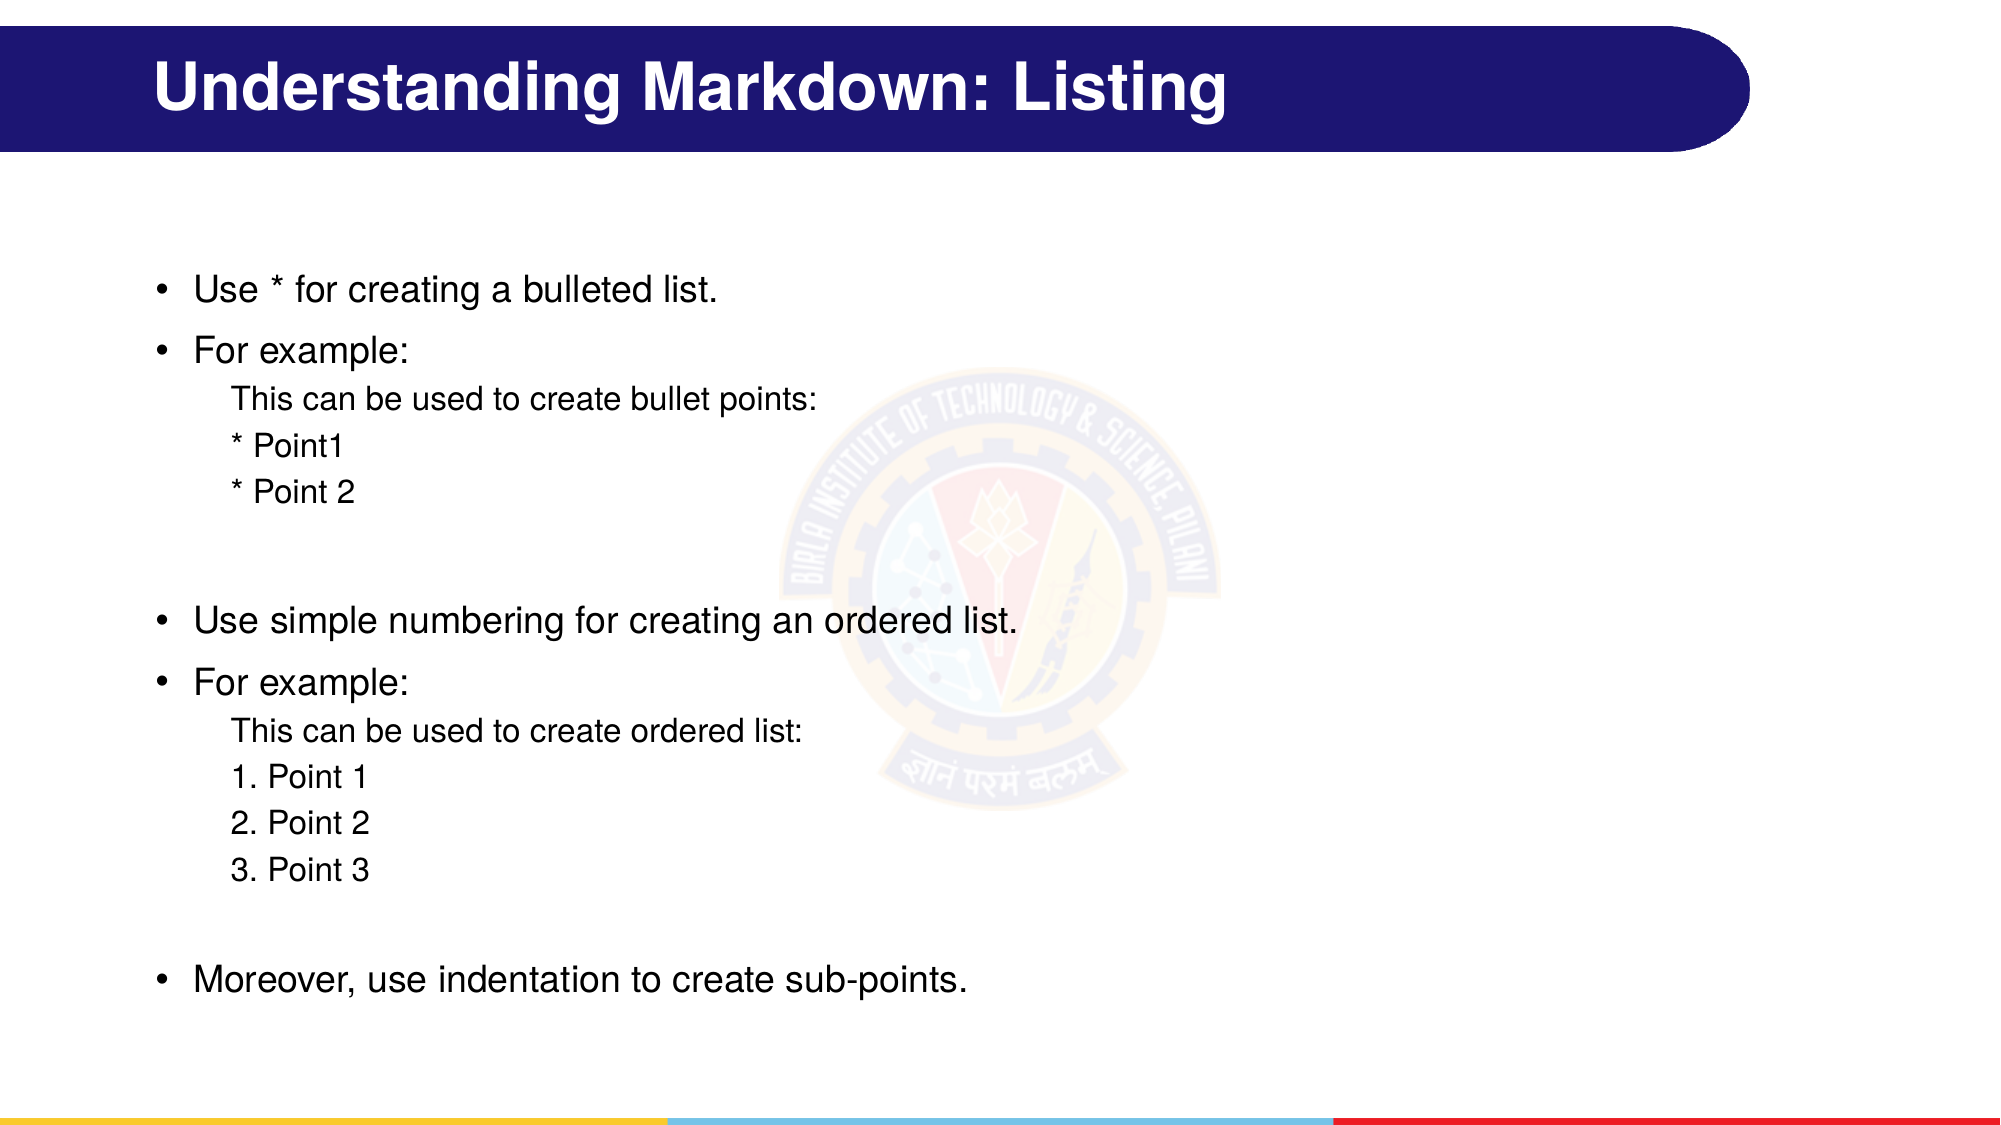

# Understanding Markdown: Listing

Use * for creating a bulleted list.
For example:
This can be used to create bullet points:
* Point1
* Point 2

Use simple numbering for creating an ordered list.
For example:
This can be used to create ordered list:
1. Point 1
2. Point 2
3. Point 3

Moreover, use indentation to create sub-points.